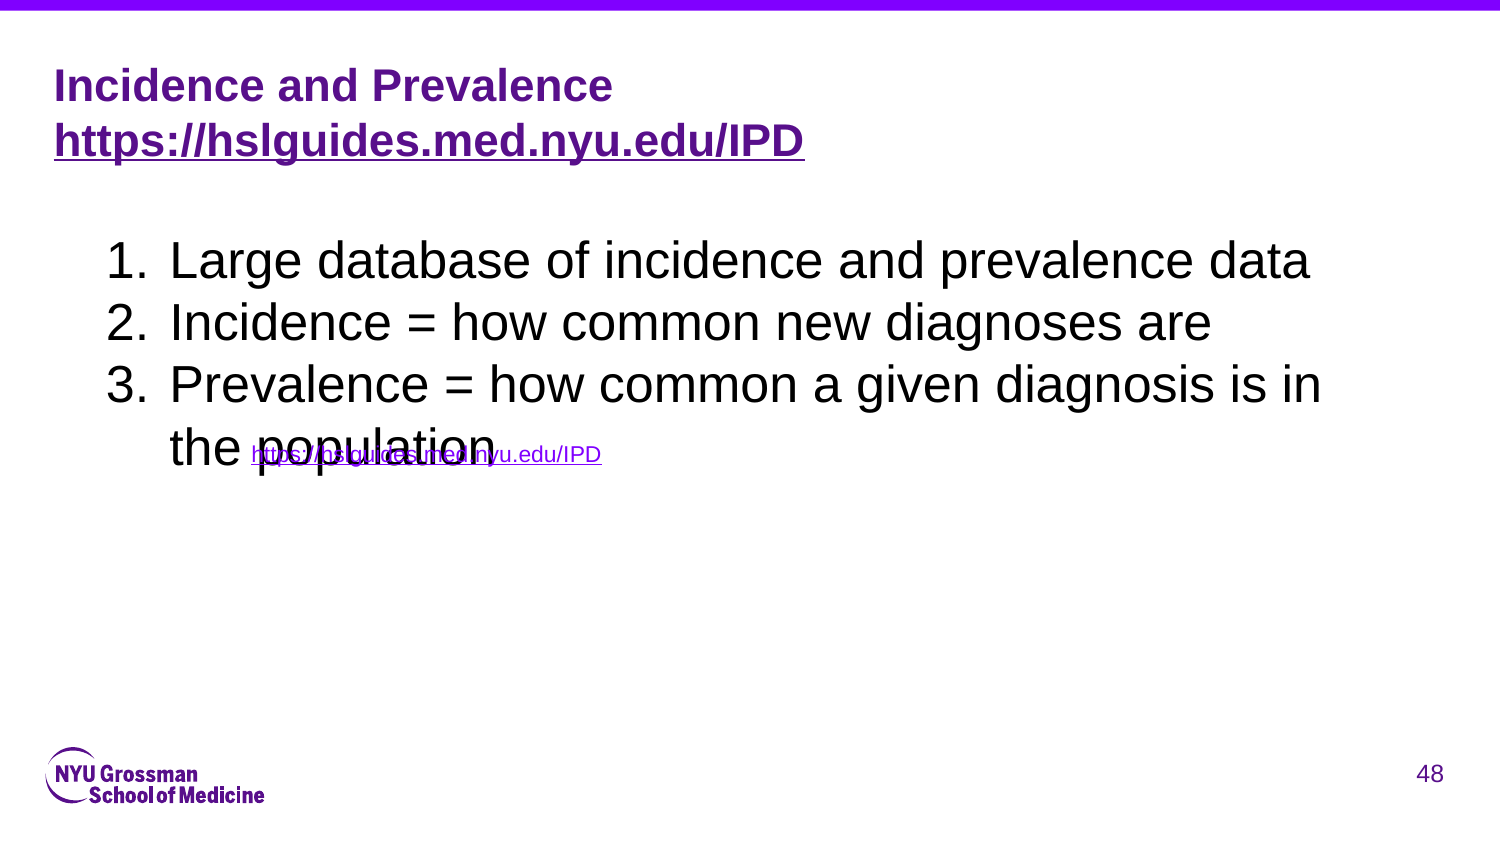

# Incidence and Prevalence
https://hslguides.med.nyu.edu/IPD
https://hslguides.med.nyu.edu/IPD
Large database of incidence and prevalence data
Incidence = how common new diagnoses are
Prevalence = how common a given diagnosis is in the population

48